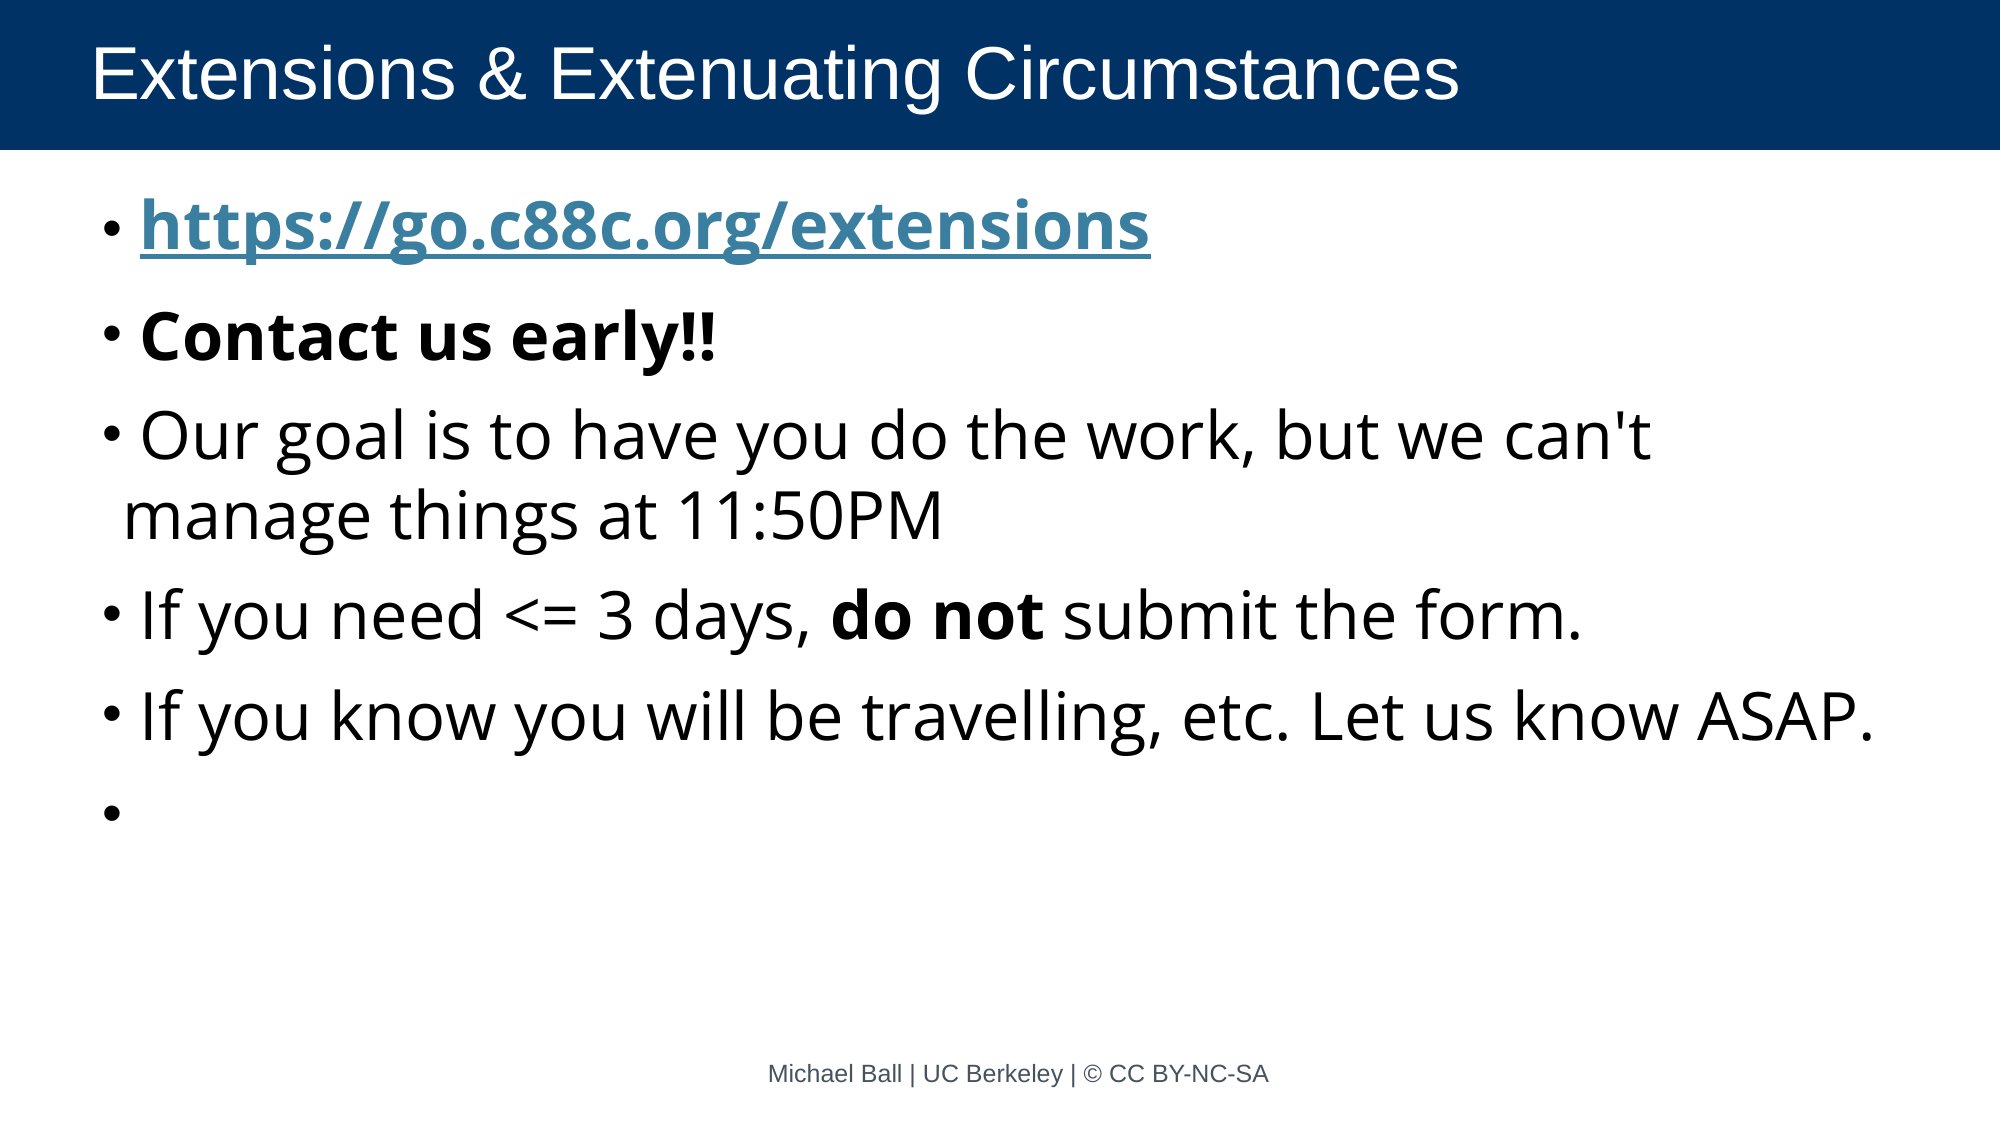

# Extensions & Extenuating Circumstances
 https://go.c88c.org/extensions
 Contact us early!!
 Our goal is to have you do the work, but we can't manage things at 11:50PM
 If you need <= 3 days, do not submit the form.
 If you know you will be travelling, etc. Let us know ASAP.

Michael Ball | UC Berkeley | © CC BY-NC-SA